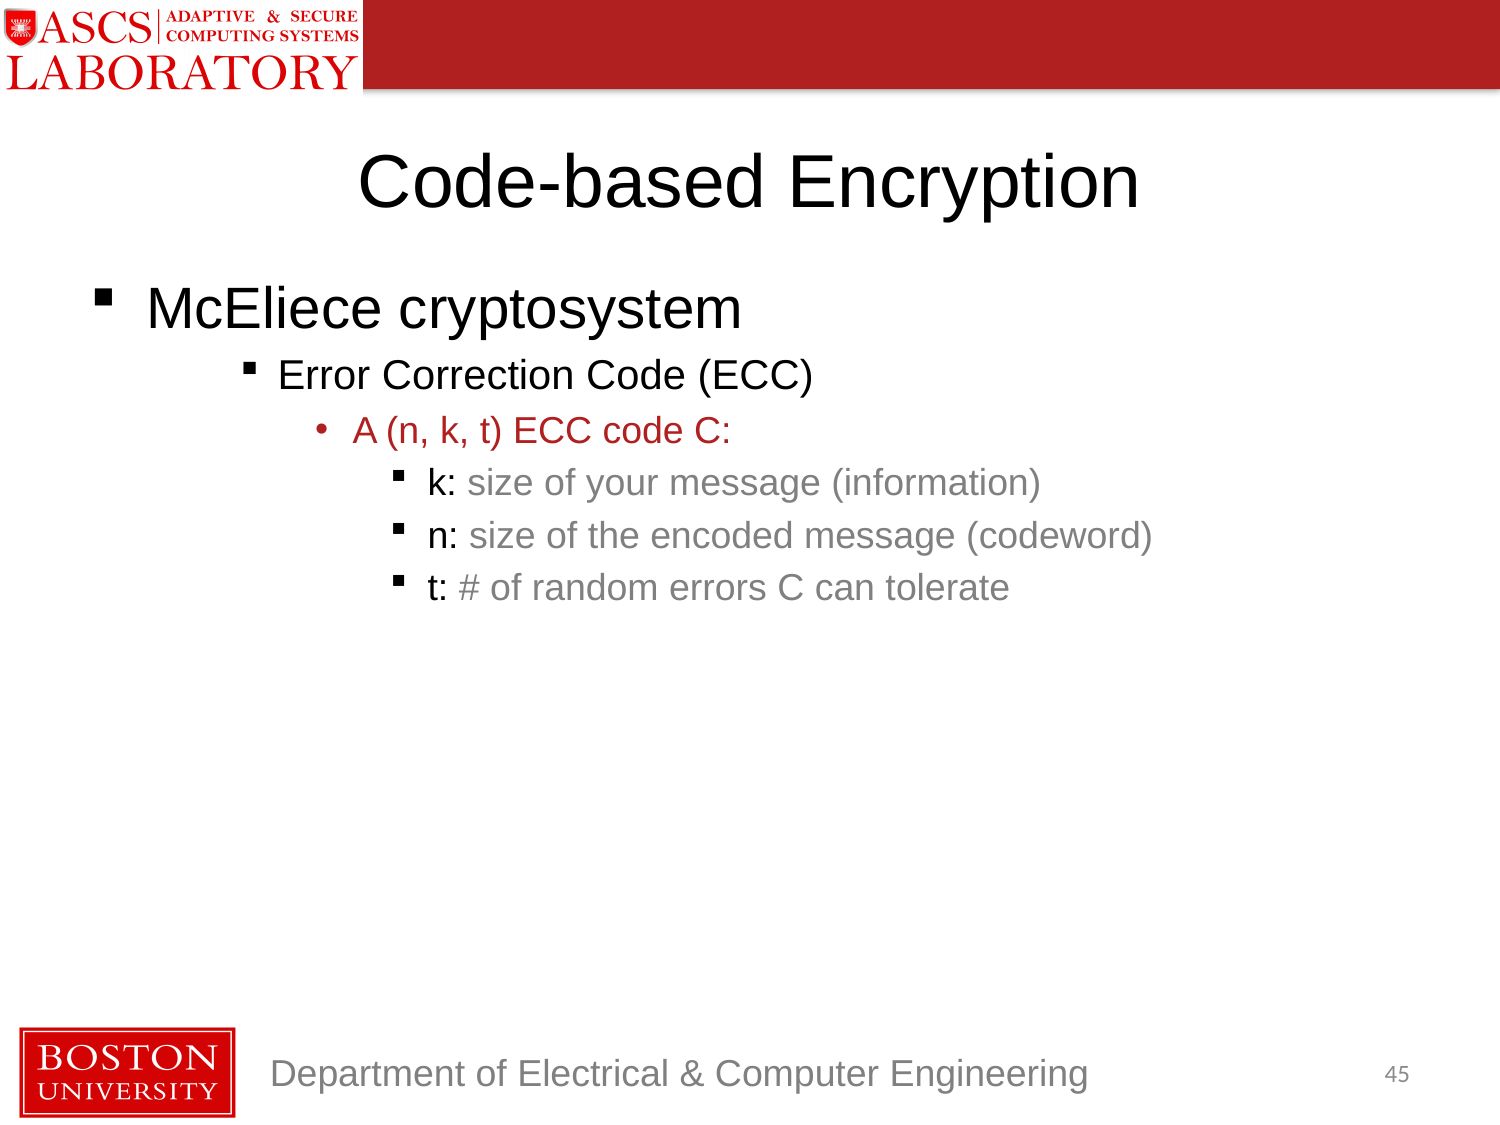

# Code-based Encryption
McEliece cryptosystem
Error Correction Code (ECC)
A (n, k, t) ECC code C:
k: size of your message (information)
n: size of the encoded message (codeword)
t: # of random errors C can tolerate

45